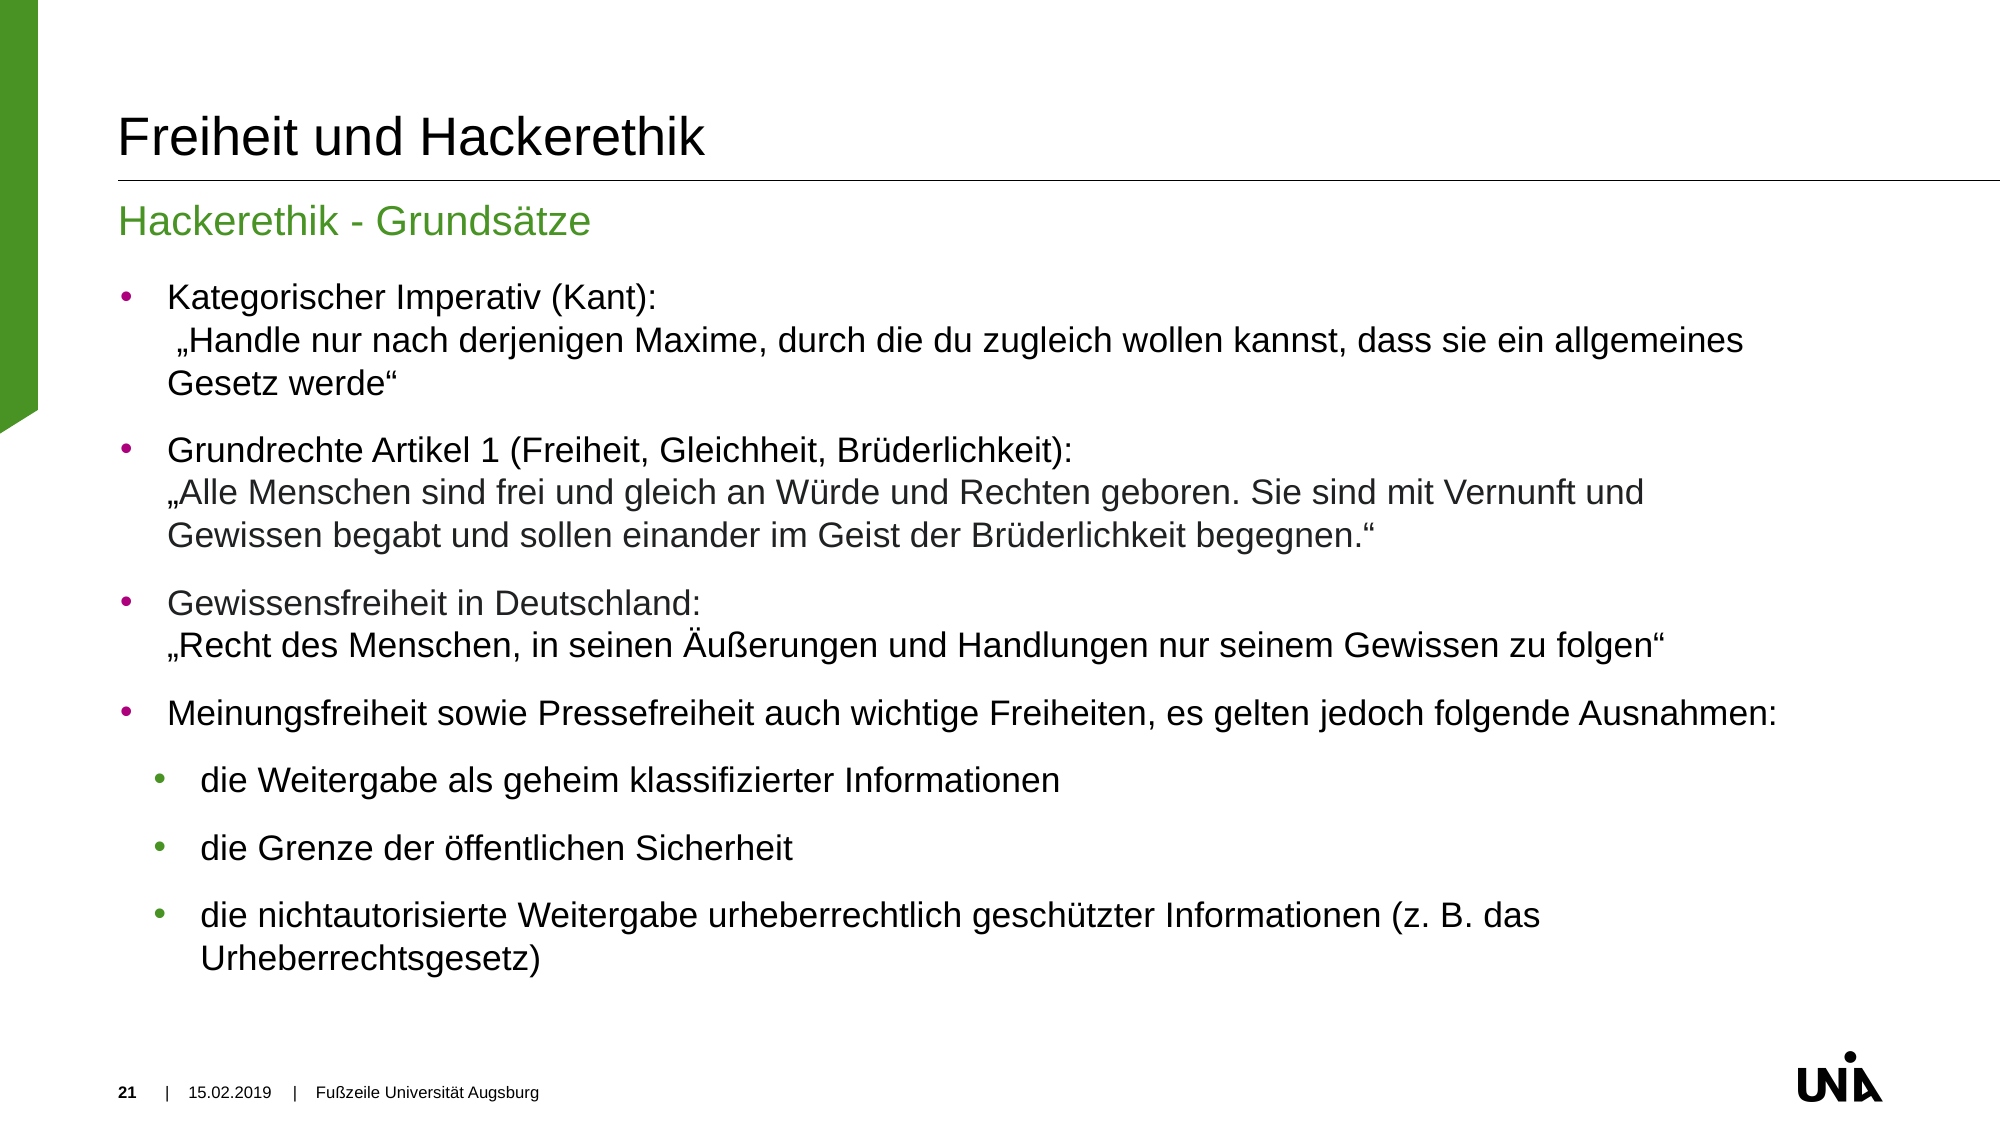

# Freiheit und Hackerethik
Hackerethik - Grundsätze
Kategorischer Imperativ (Kant):
 „Handle nur nach derjenigen Maxime, durch die du zugleich wollen kannst, dass sie ein allgemeines Gesetz werde“
Grundrechte Artikel 1 (Freiheit, Gleichheit, Brüderlichkeit):
„Alle Menschen sind frei und gleich an Würde und Rechten geboren. Sie sind mit Vernunft und Gewissen begabt und sollen einander im Geist der Brüderlichkeit begegnen.“
Gewissensfreiheit in Deutschland:
„Recht des Menschen, in seinen Äußerungen und Handlungen nur seinem Gewissen zu folgen“
Meinungsfreiheit sowie Pressefreiheit auch wichtige Freiheiten, es gelten jedoch folgende Ausnahmen:
die Weitergabe als geheim klassifizierter Informationen
die Grenze der öffentlichen Sicherheit
die nichtautorisierte Weitergabe urheberrechtlich geschützter Informationen (z. B. das Urheberrechtsgesetz)
21
|    15.02.2019
|    Fußzeile Universität Augsburg